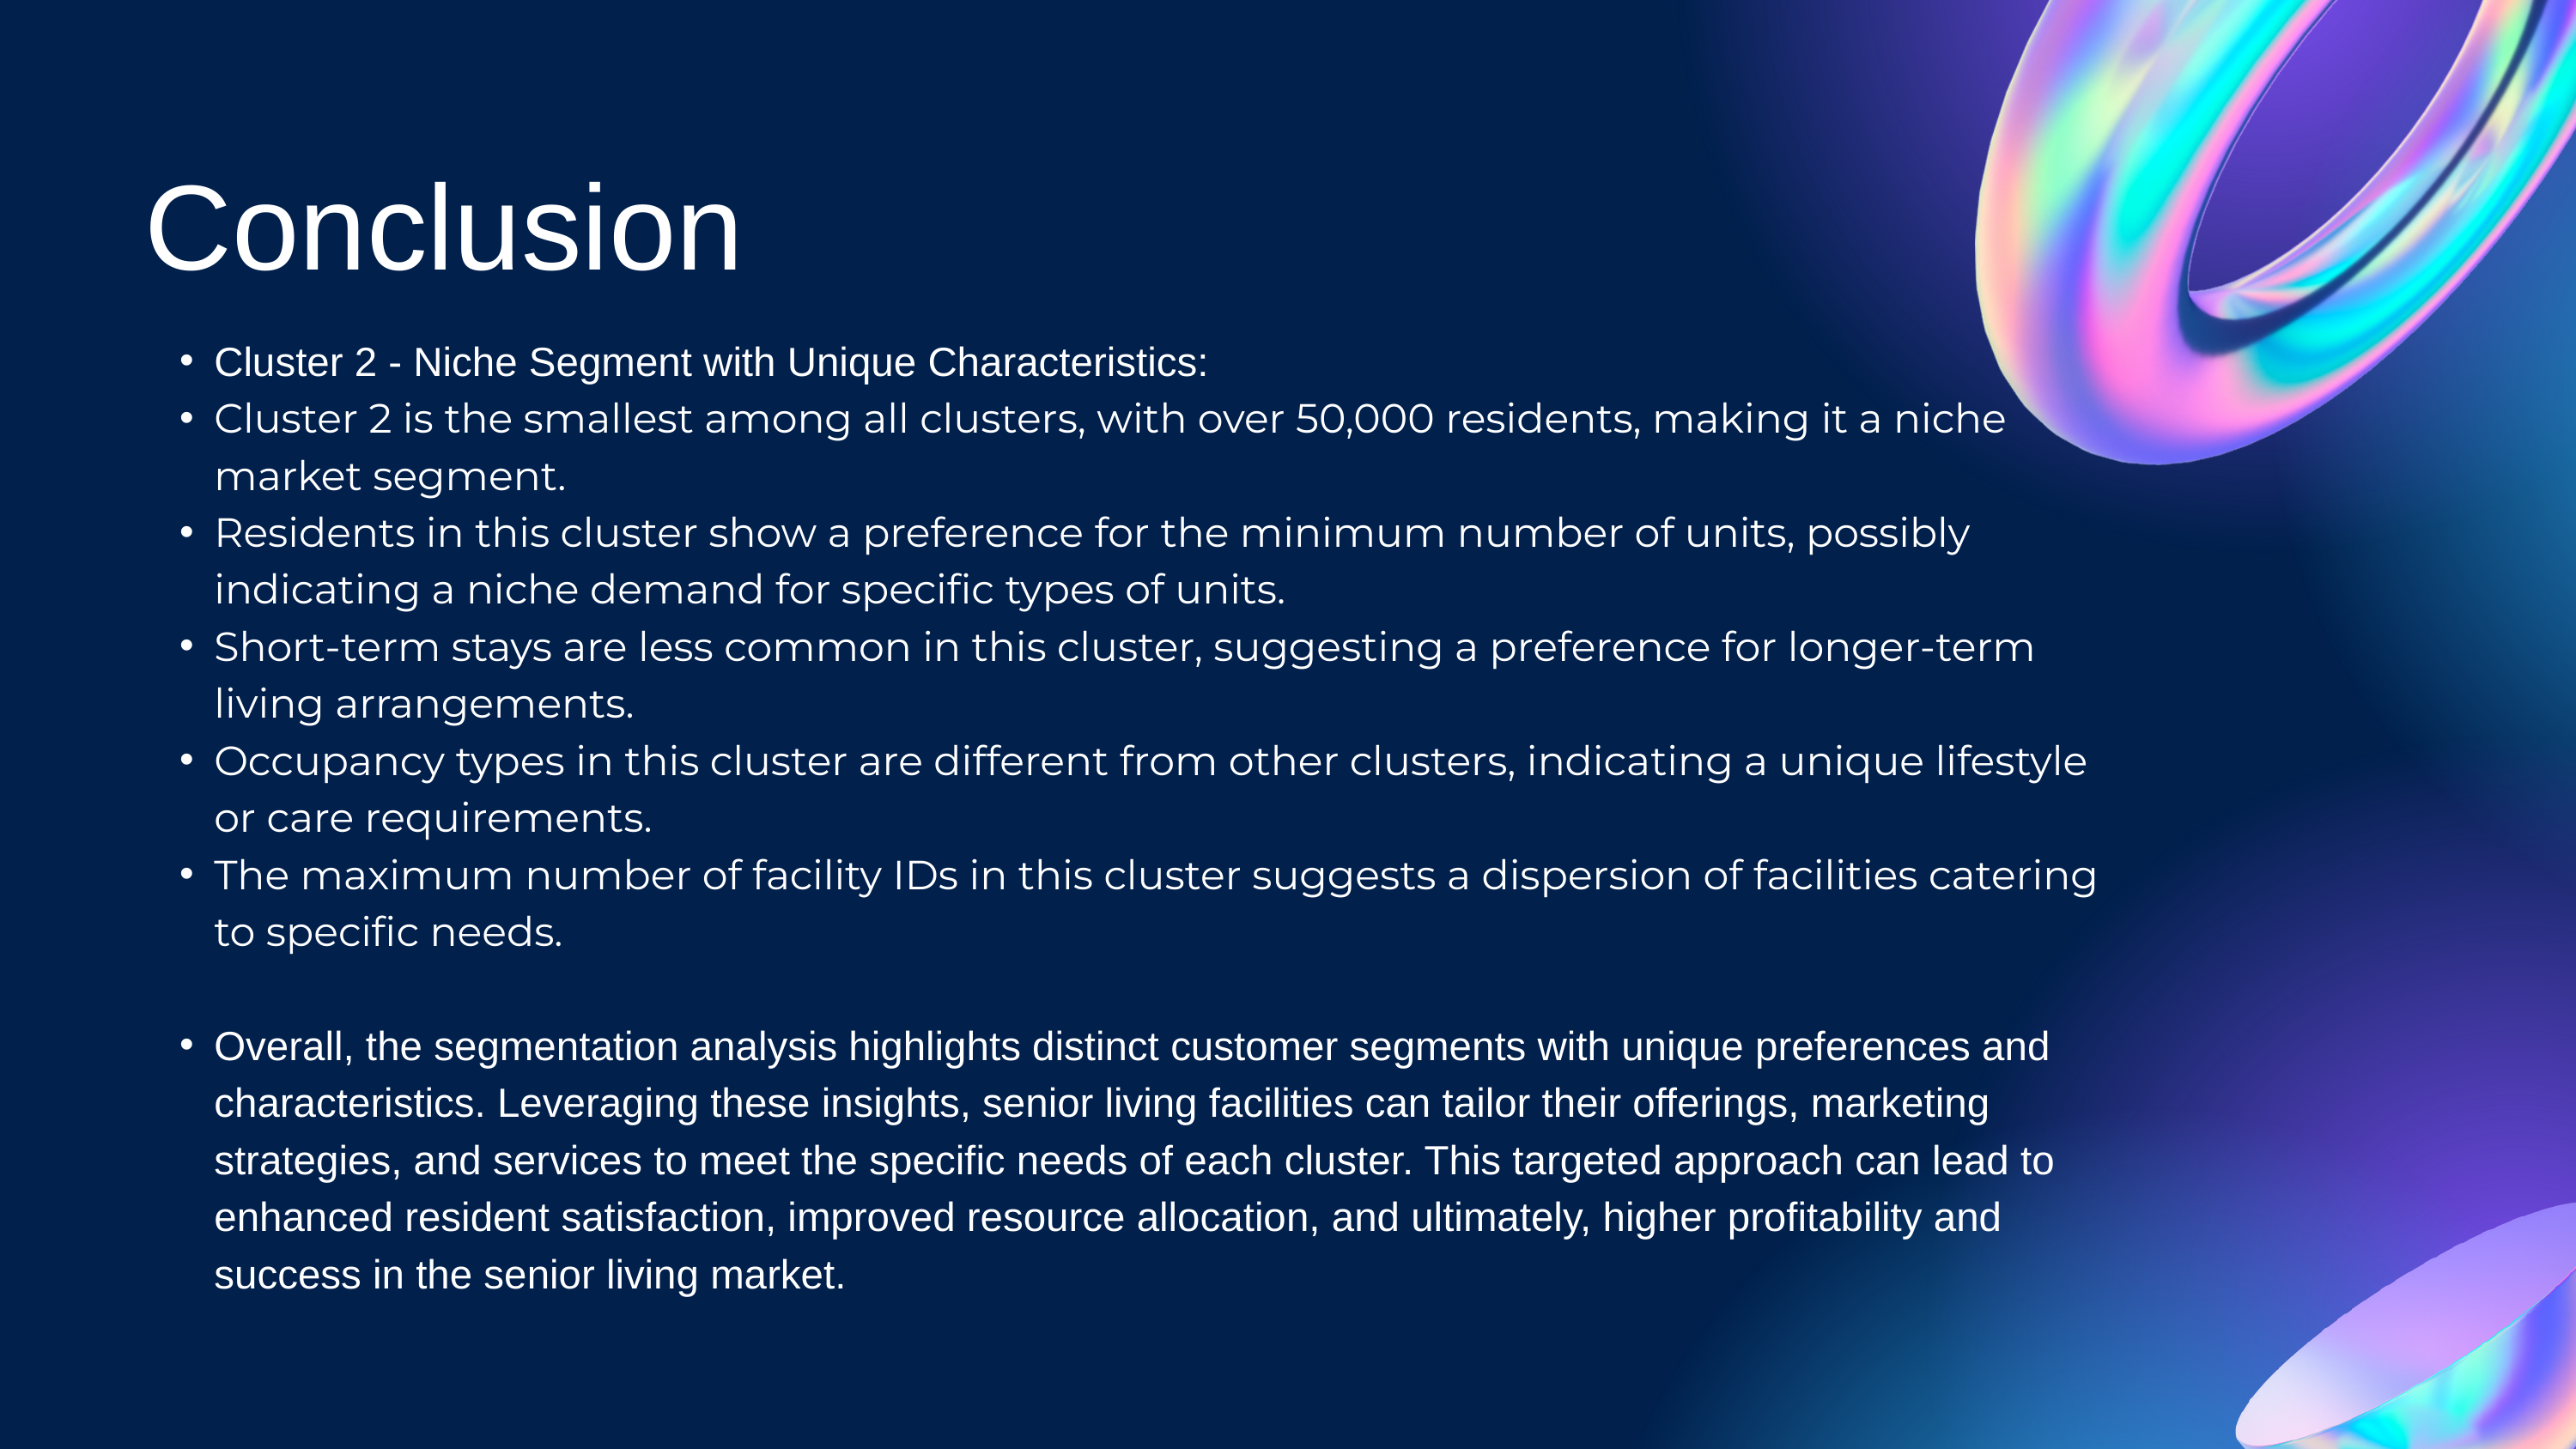

Conclusion
Cluster 2 - Niche Segment with Unique Characteristics:
Cluster 2 is the smallest among all clusters, with over 50,000 residents, making it a niche market segment.
Residents in this cluster show a preference for the minimum number of units, possibly indicating a niche demand for specific types of units.
Short-term stays are less common in this cluster, suggesting a preference for longer-term living arrangements.
Occupancy types in this cluster are different from other clusters, indicating a unique lifestyle or care requirements.
The maximum number of facility IDs in this cluster suggests a dispersion of facilities catering to specific needs.

Overall, the segmentation analysis highlights distinct customer segments with unique preferences and characteristics. Leveraging these insights, senior living facilities can tailor their offerings, marketing strategies, and services to meet the specific needs of each cluster. This targeted approach can lead to enhanced resident satisfaction, improved resource allocation, and ultimately, higher profitability and success in the senior living market.